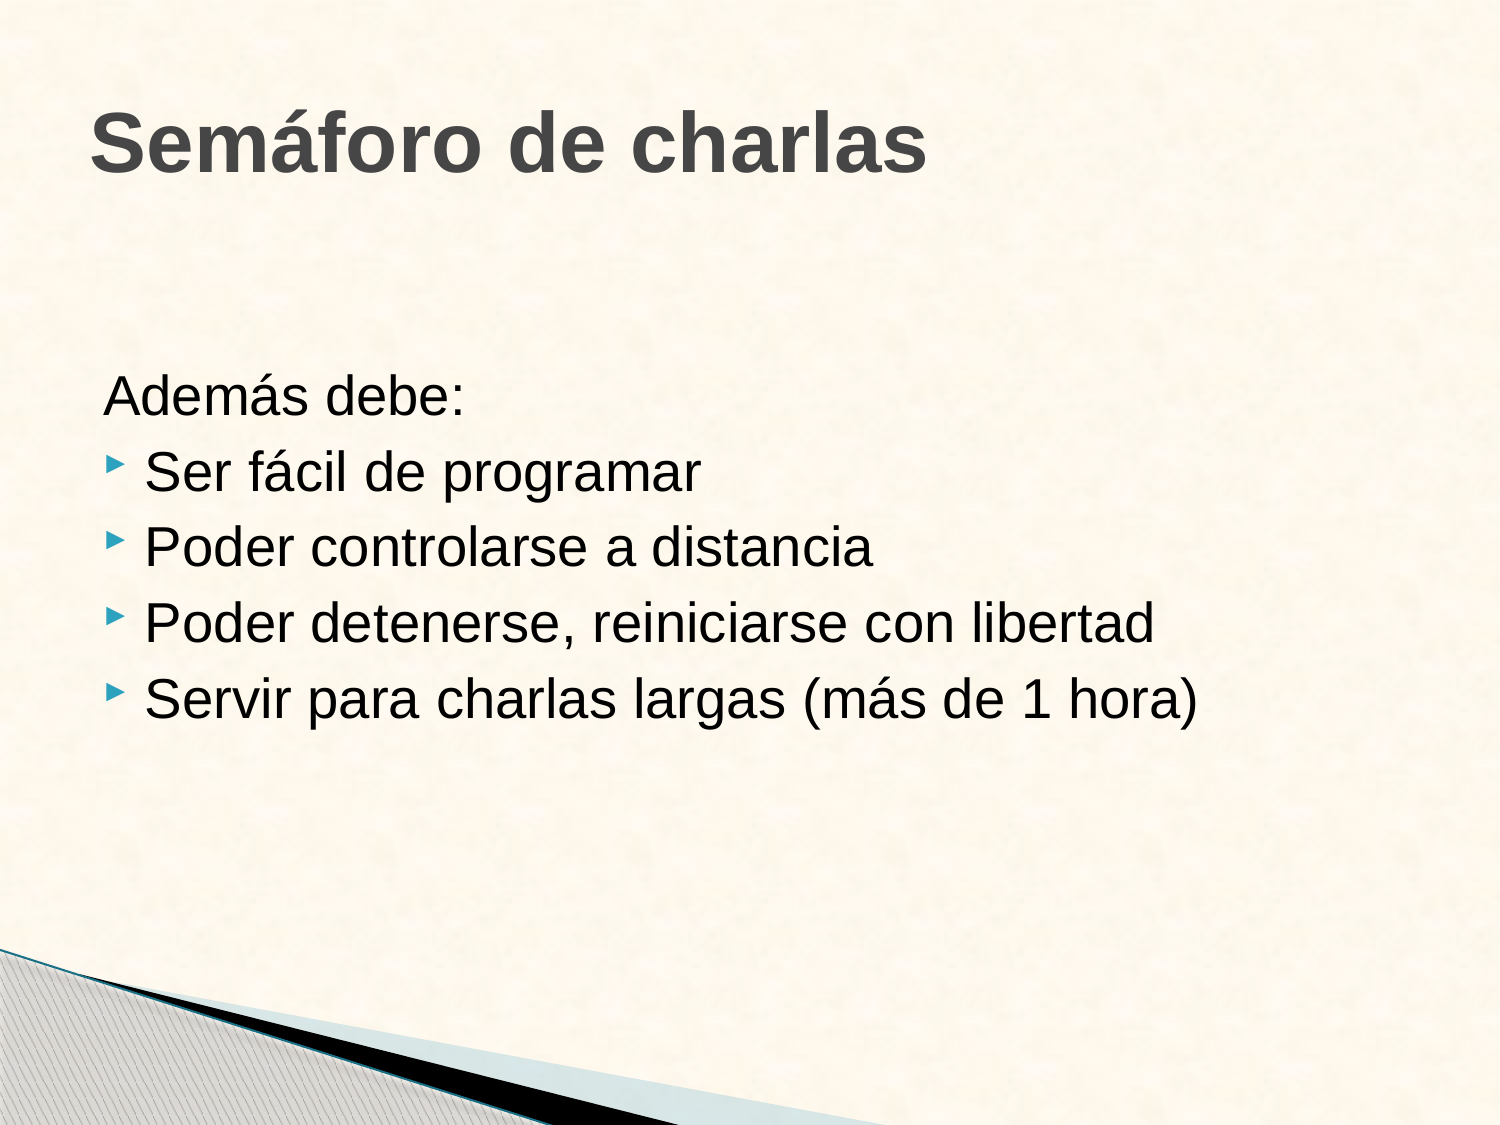

# Semáforo de charlas
Además debe:
Ser fácil de programar
Poder controlarse a distancia
Poder detenerse, reiniciarse con libertad
Servir para charlas largas (más de 1 hora)